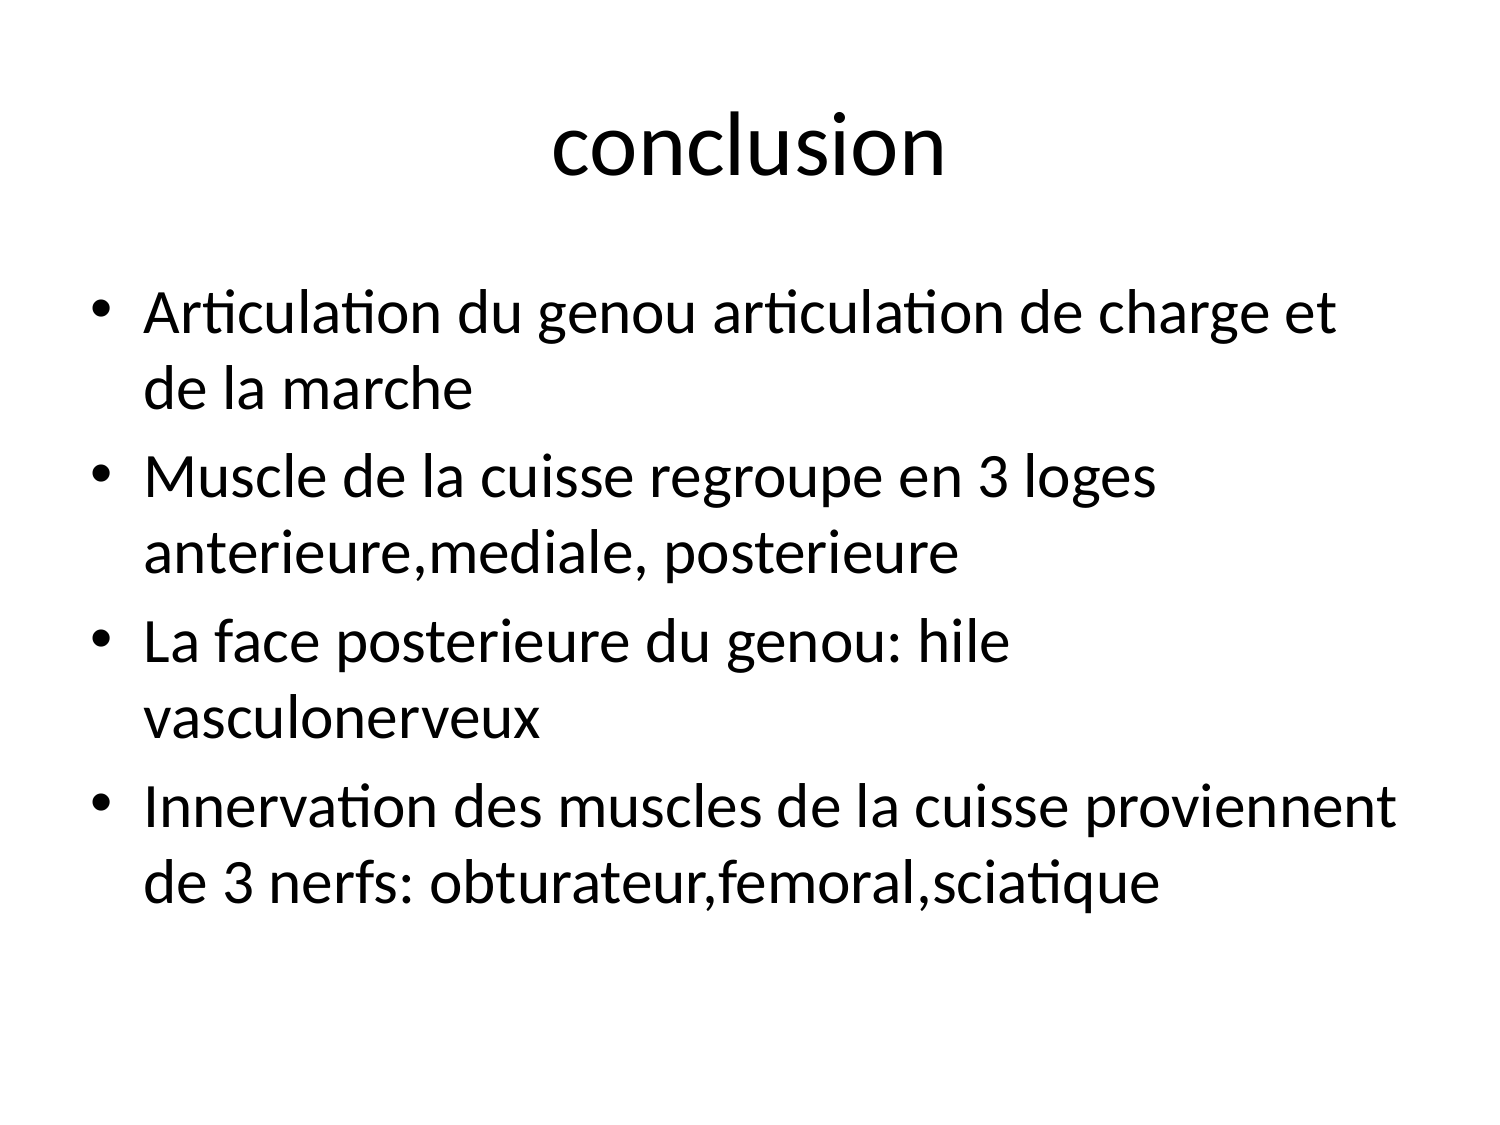

# conclusion
Articulation du genou articulation de charge et de la marche
Muscle de la cuisse regroupe en 3 loges anterieure,mediale, posterieure
La face posterieure du genou: hile vasculonerveux
Innervation des muscles de la cuisse proviennent de 3 nerfs: obturateur,femoral,sciatique